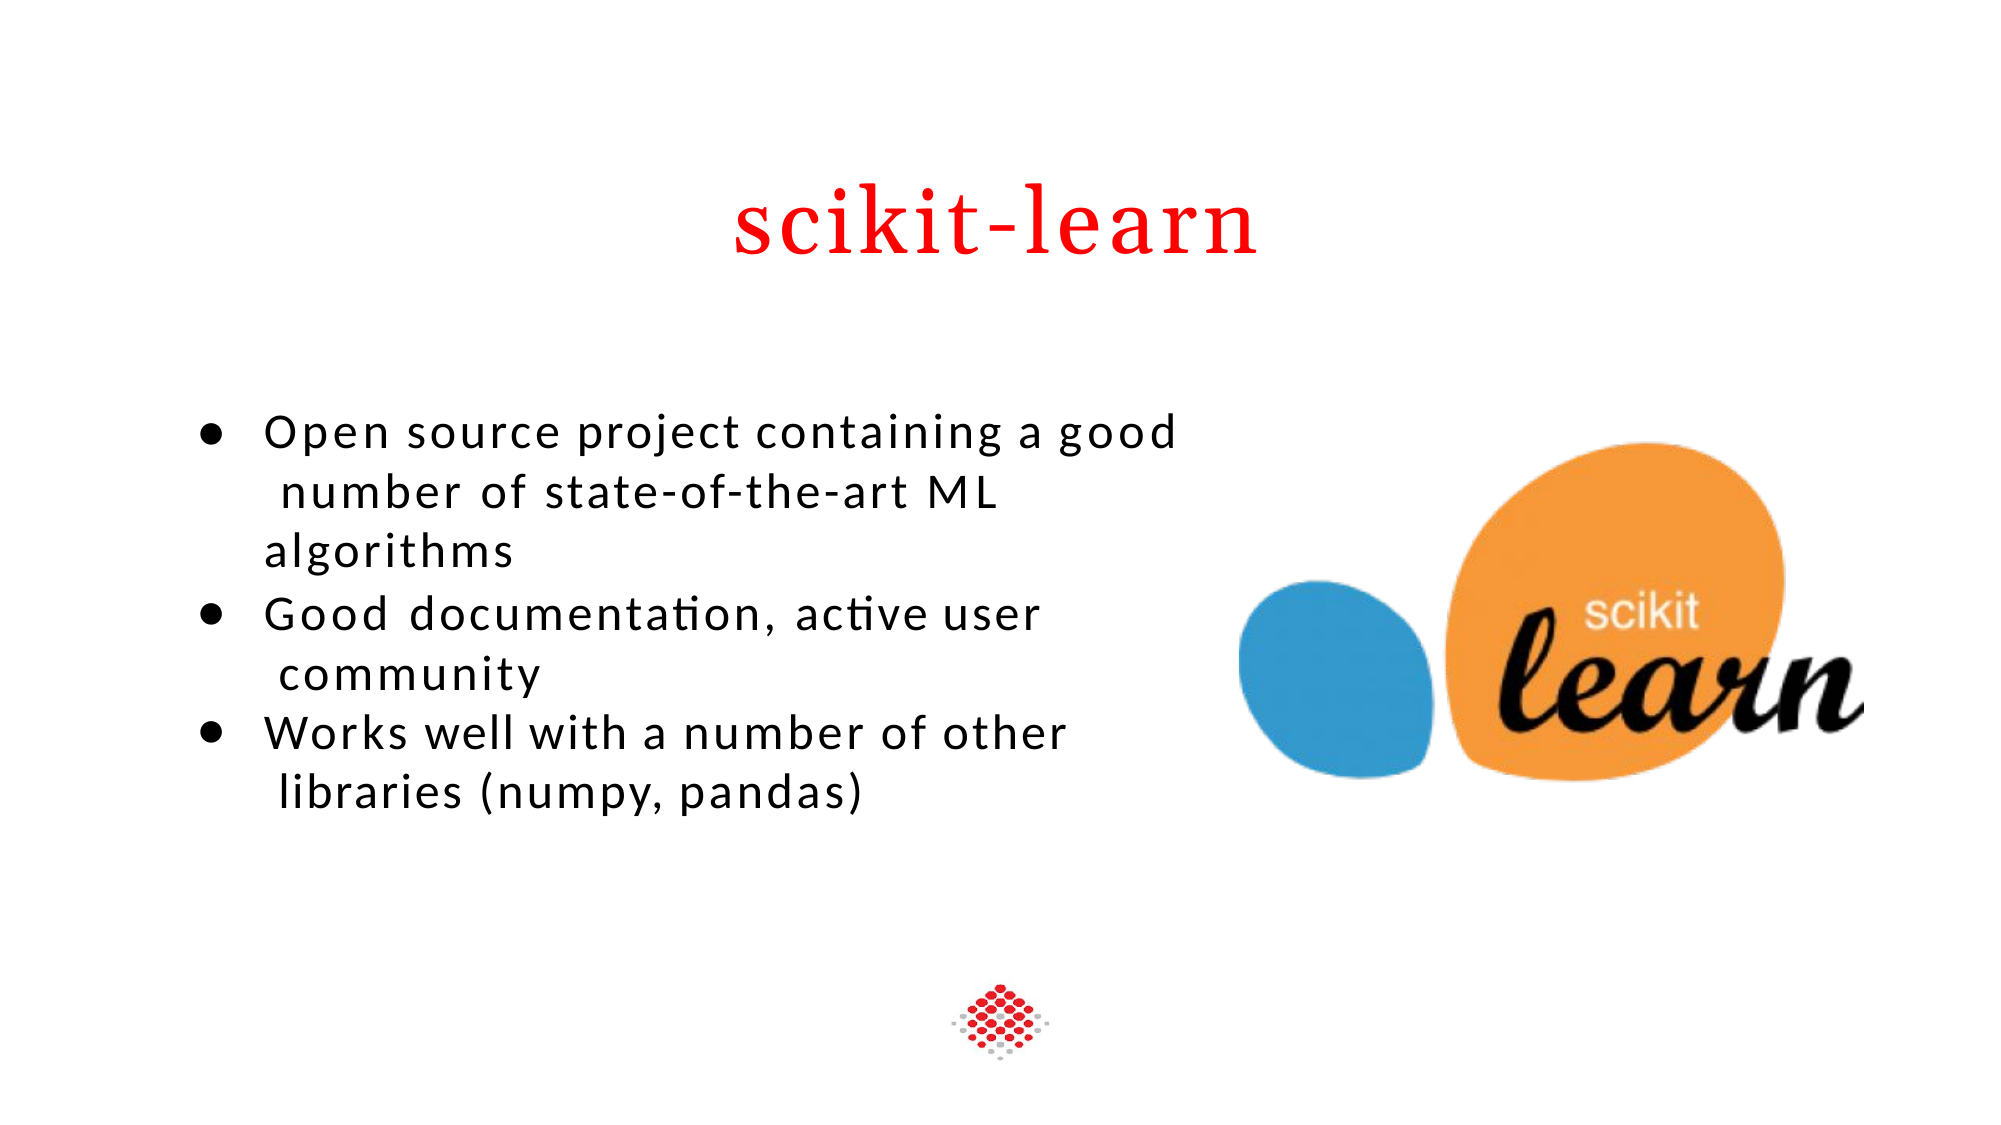

# scikit-learn

Open source project containing a good  number of state-of-the-art ML  algorithms
Good documentation, active user  community
Works well with a number of other  libraries (numpy, pandas)